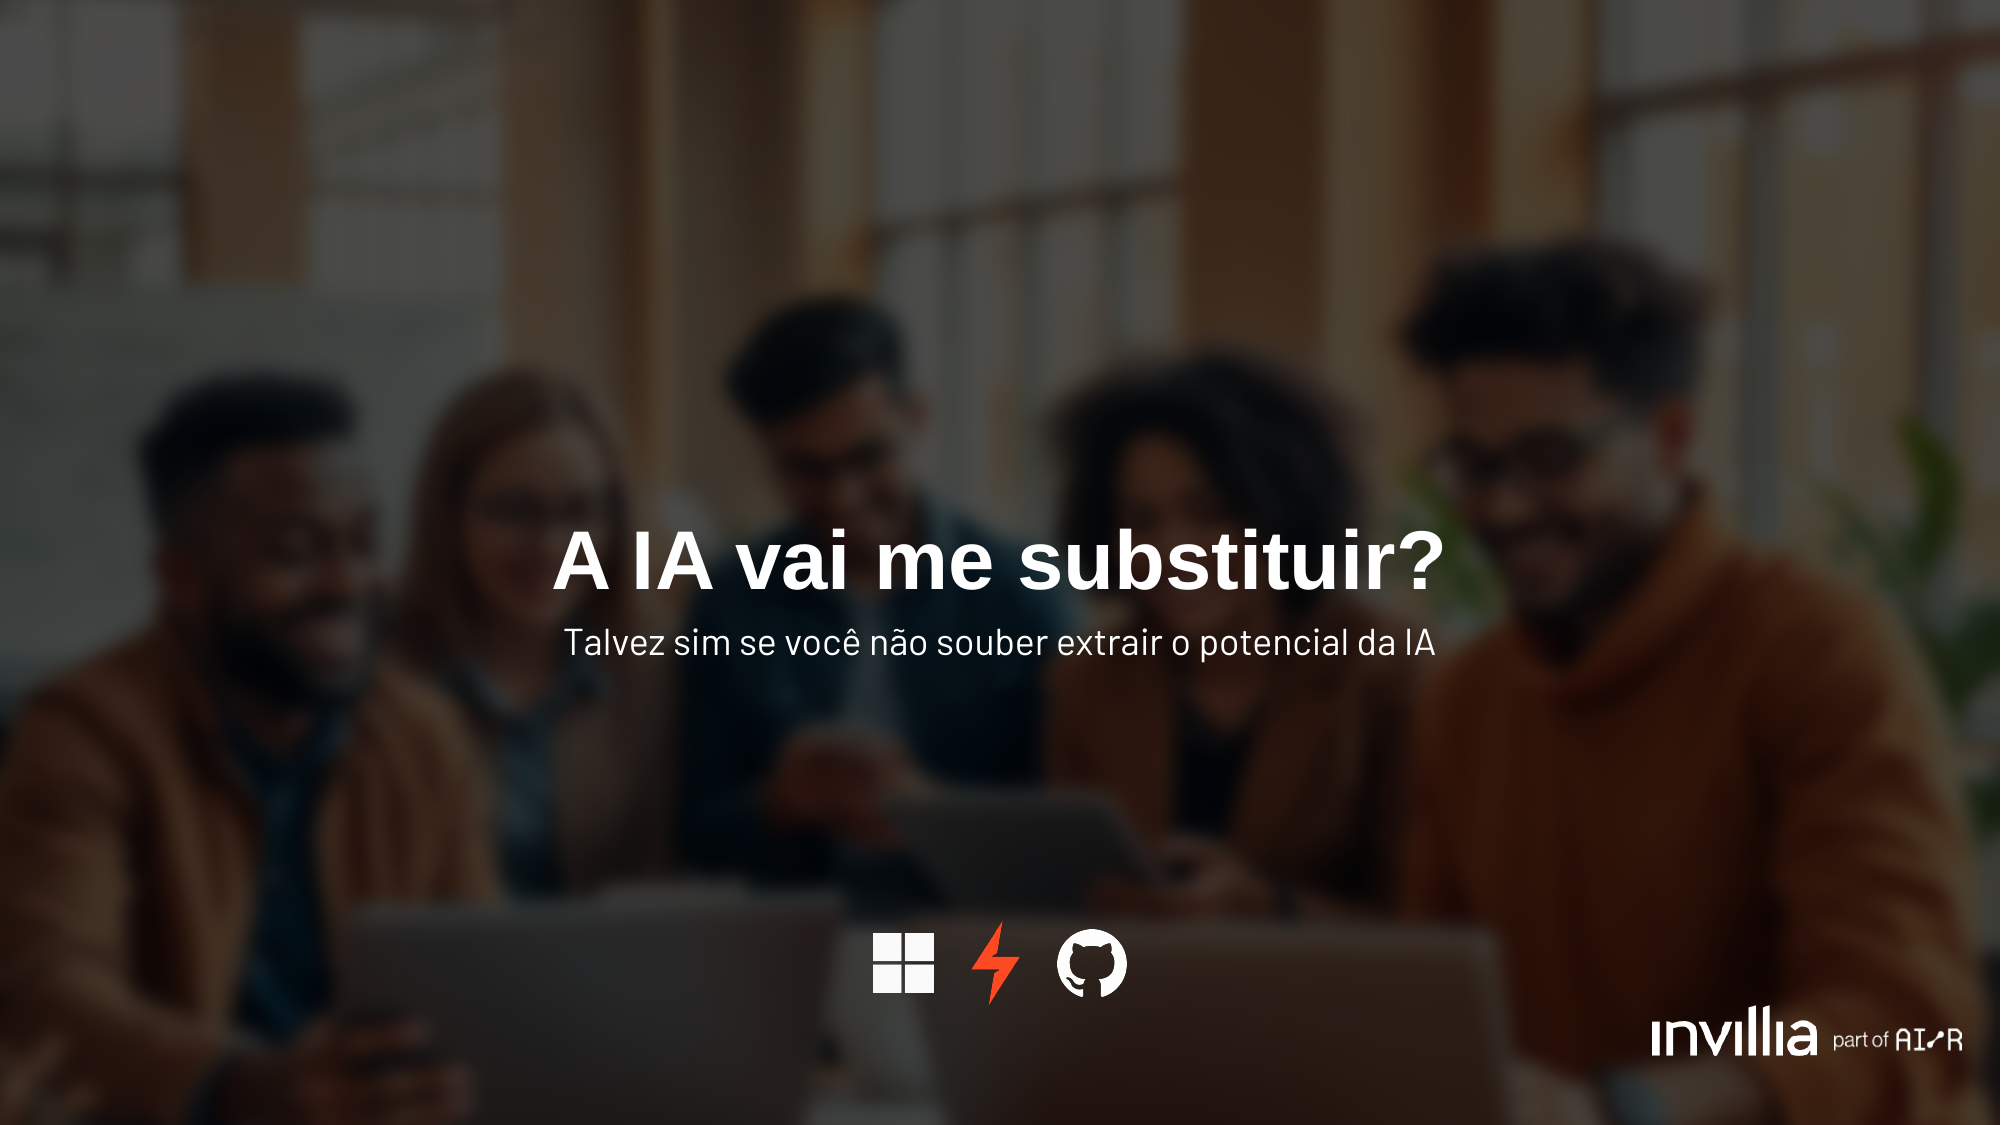

# A IA vai me substituir?
Talvez sim se você não souber extrair o potencial da IA